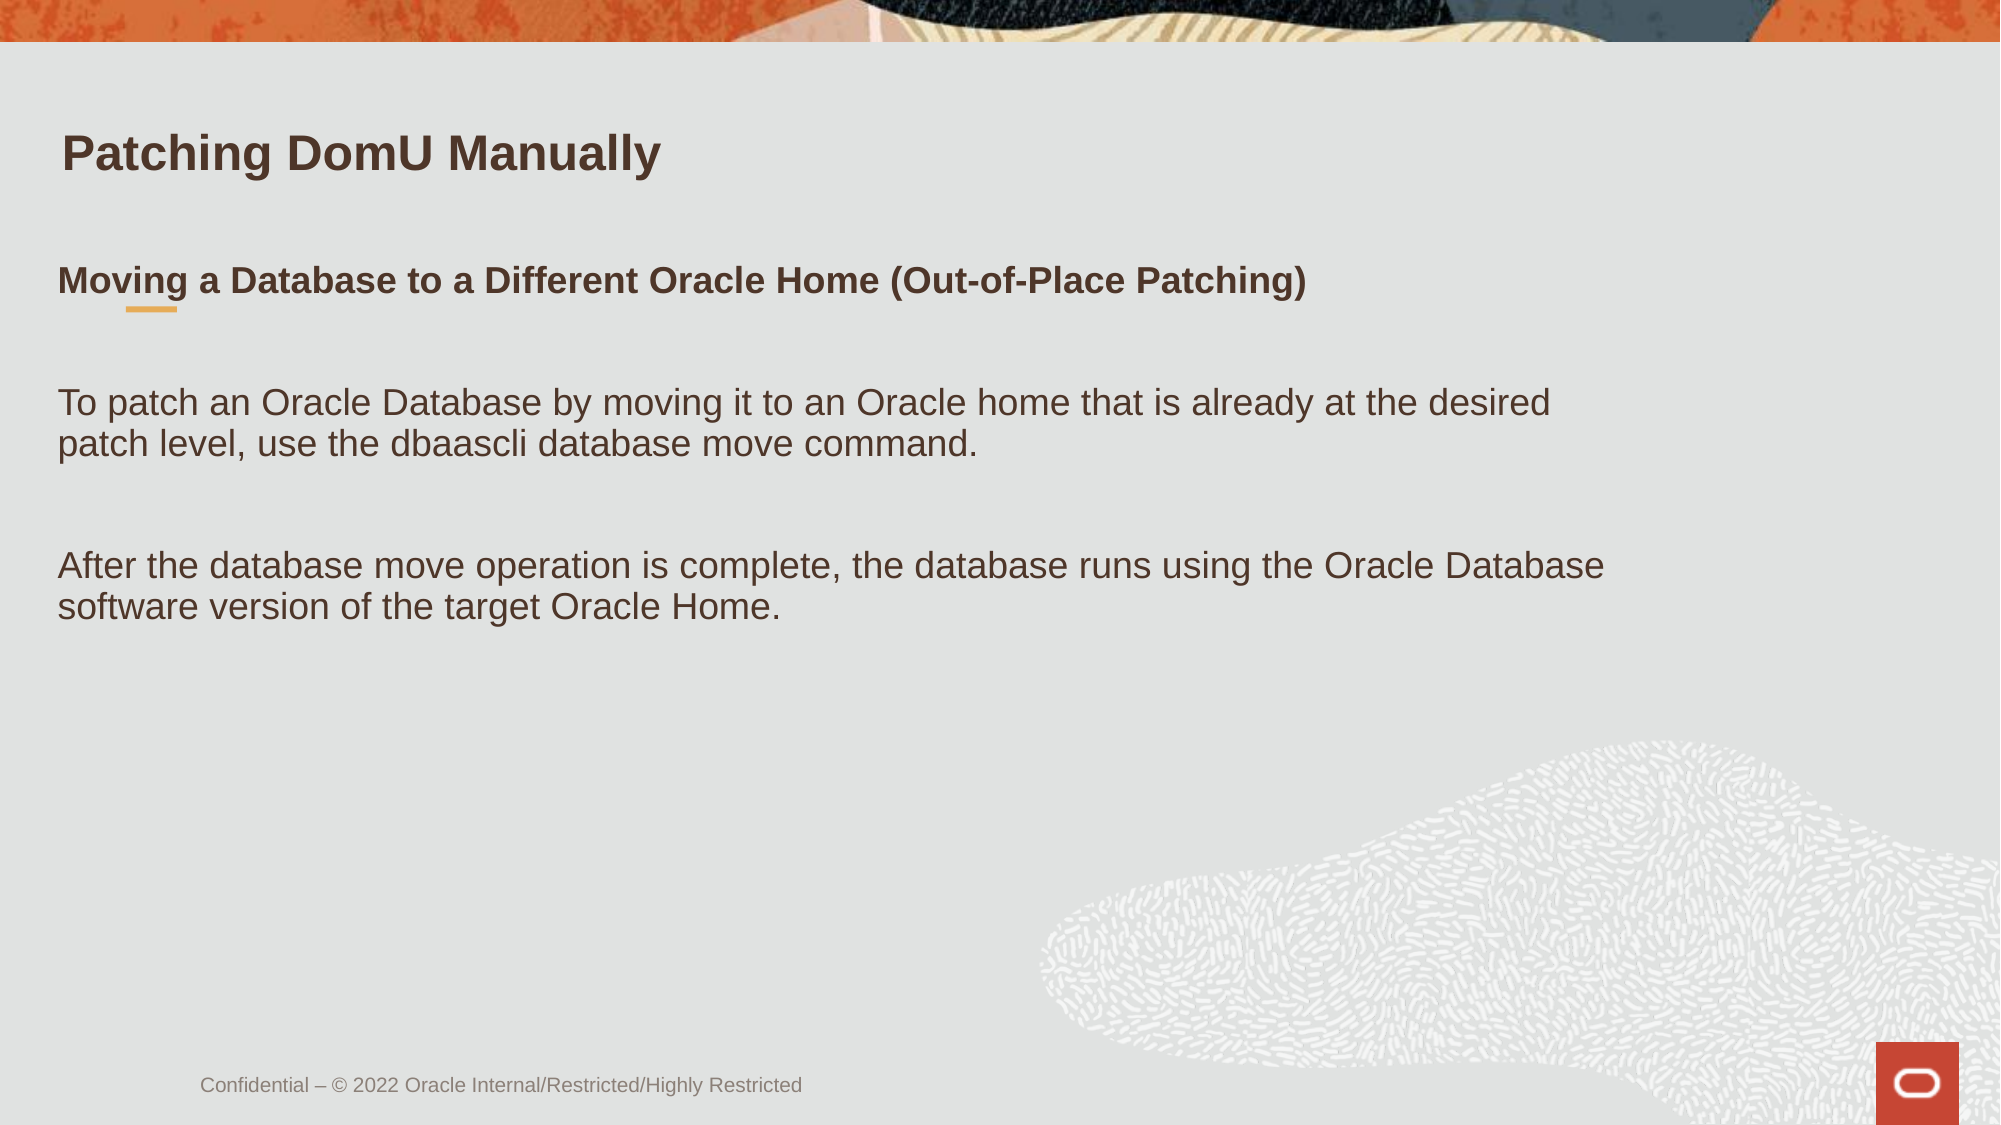

# Patching DomU Manually
Moving a Database to a Different Oracle Home (Out-of-Place Patching)

To patch an Oracle Database by moving it to an Oracle home that is already at the desired patch level, use the dbaascli database move command.

After the database move operation is complete, the database runs using the Oracle Database software version of the target Oracle Home.

Confidential – © 2022 Oracle Internal/Restricted/Highly Restricted